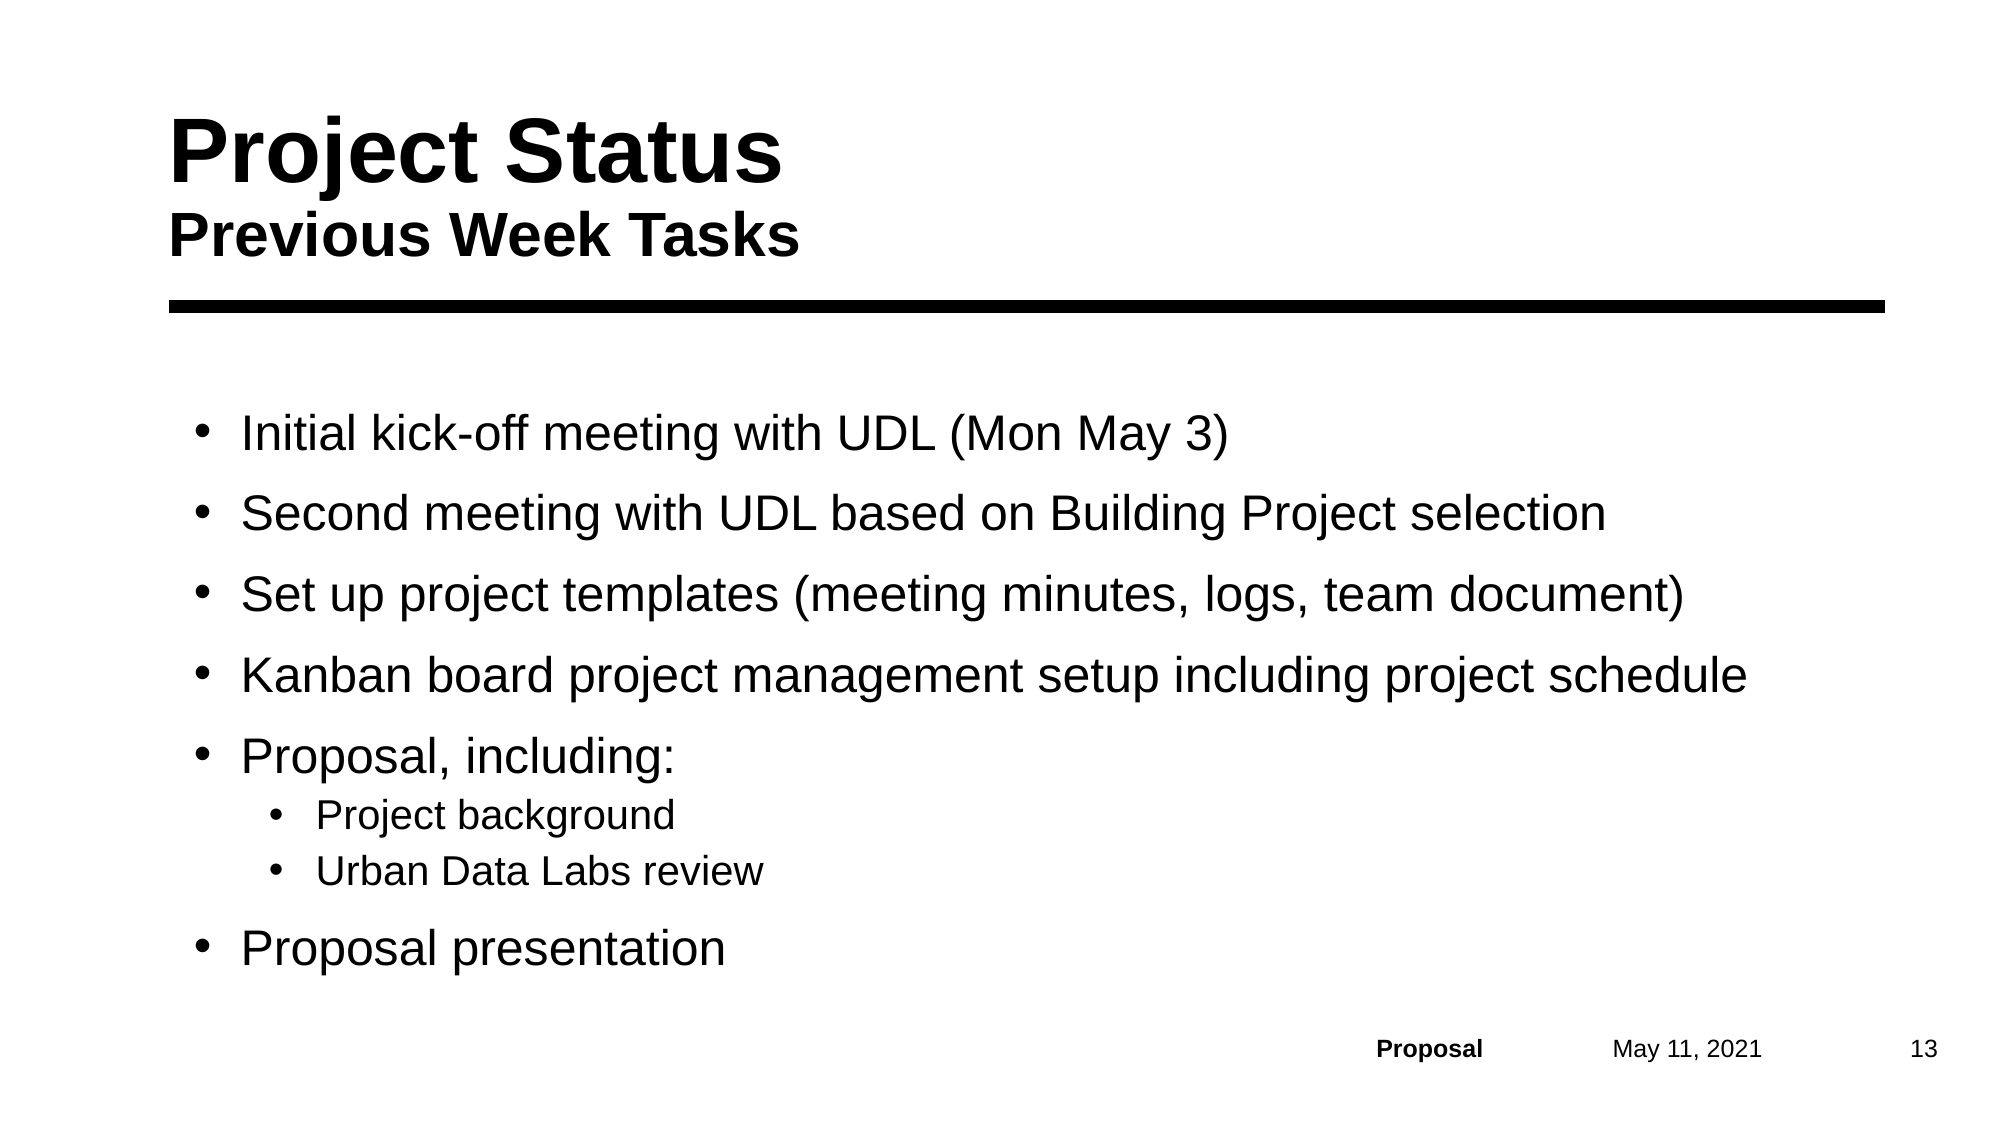

# Project Status Previous Week Tasks

Initial kick-off meeting with UDL (Mon May 3)
Second meeting with UDL based on Building Project selection
Set up project templates (meeting minutes, logs, team document)
Kanban board project management setup including project schedule
Proposal, including:
Project background
Urban Data Labs review
Proposal presentation

May 11, 2021
13
Proposal